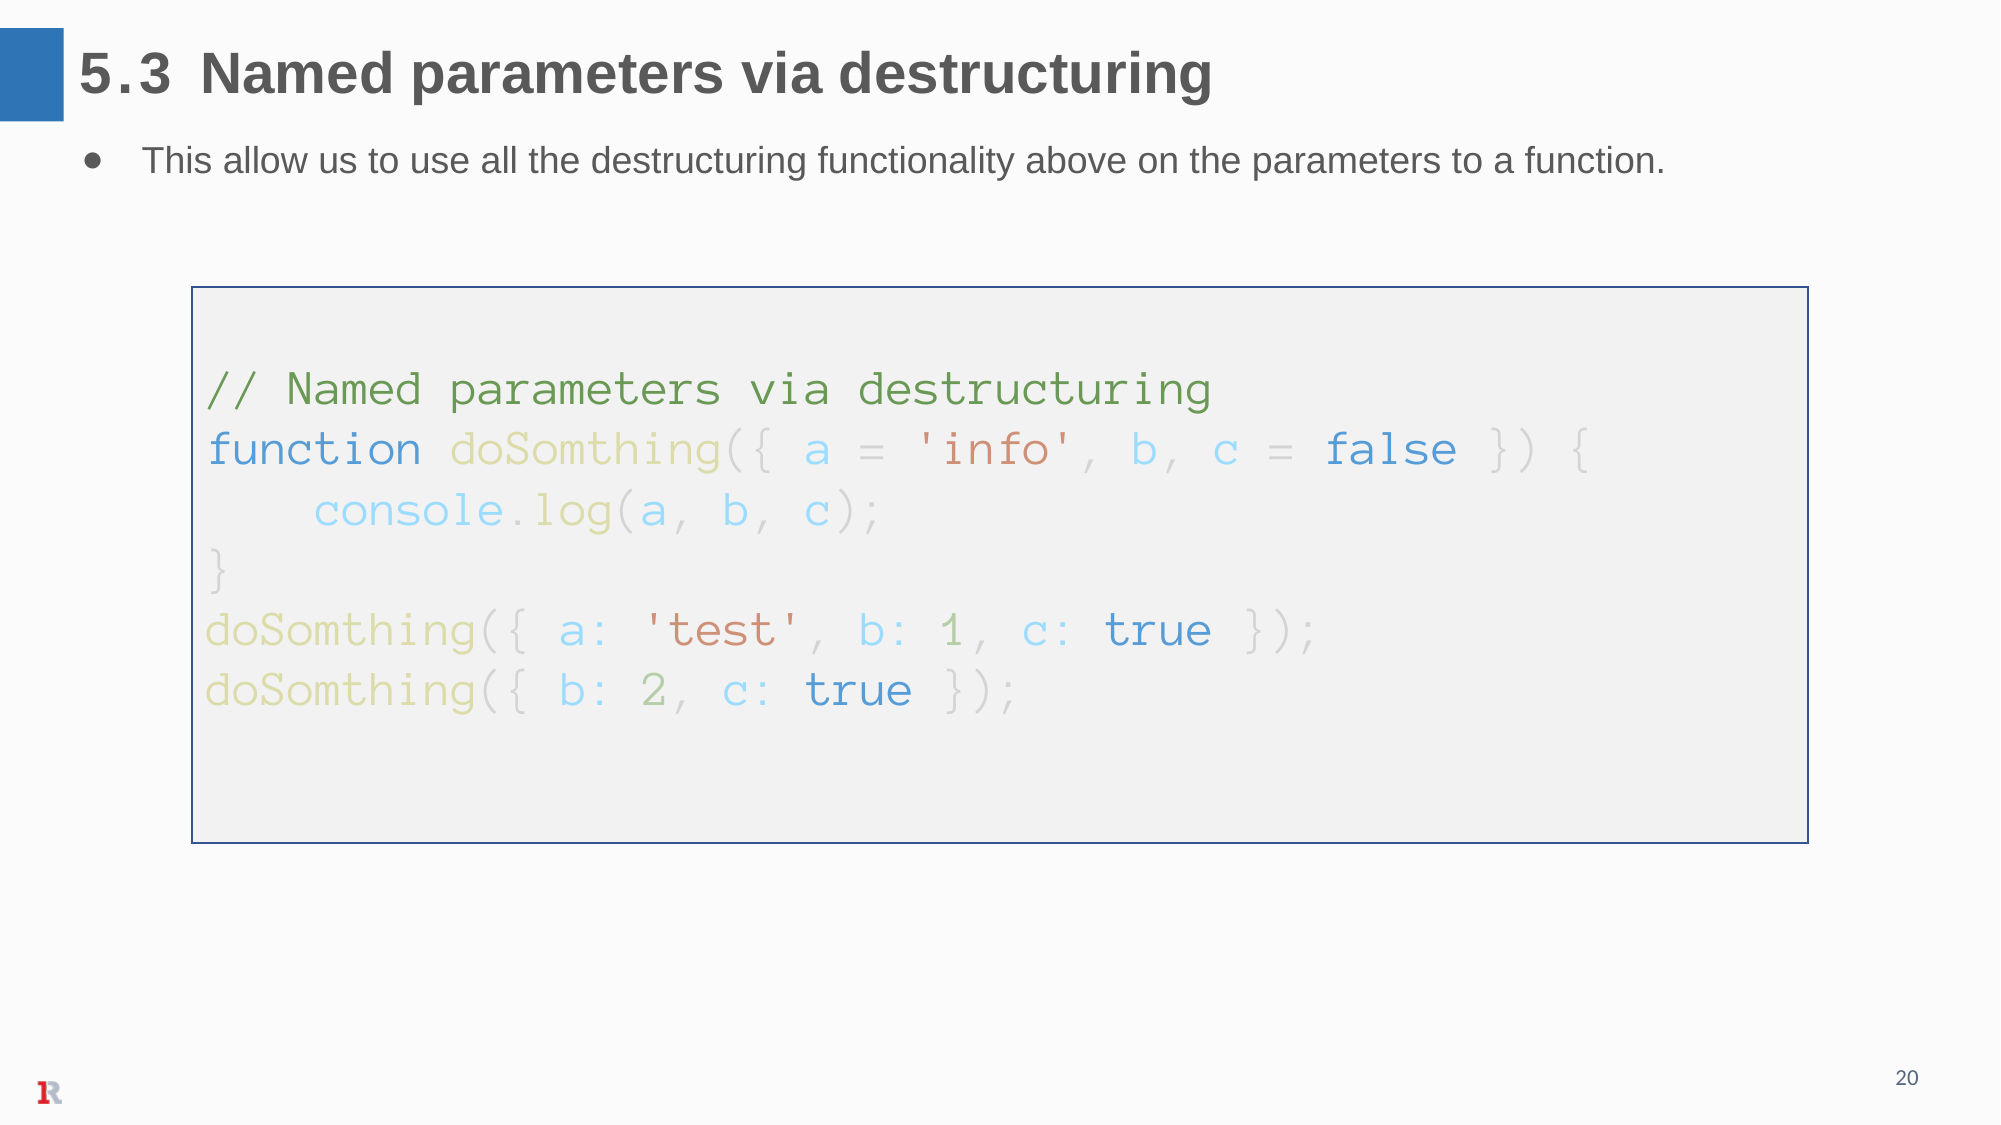

5.3 Named parameters via destructuring

This allow us to use all the destructuring functionality above on the parameters to a function.

// Named parameters via destructuring
function doSomthing({ a = 'info', b, c = false }) {
    console.log(a, b, c);
}
doSomthing({ a: 'test', b: 1, c: true });
doSomthing({ b: 2, c: true });